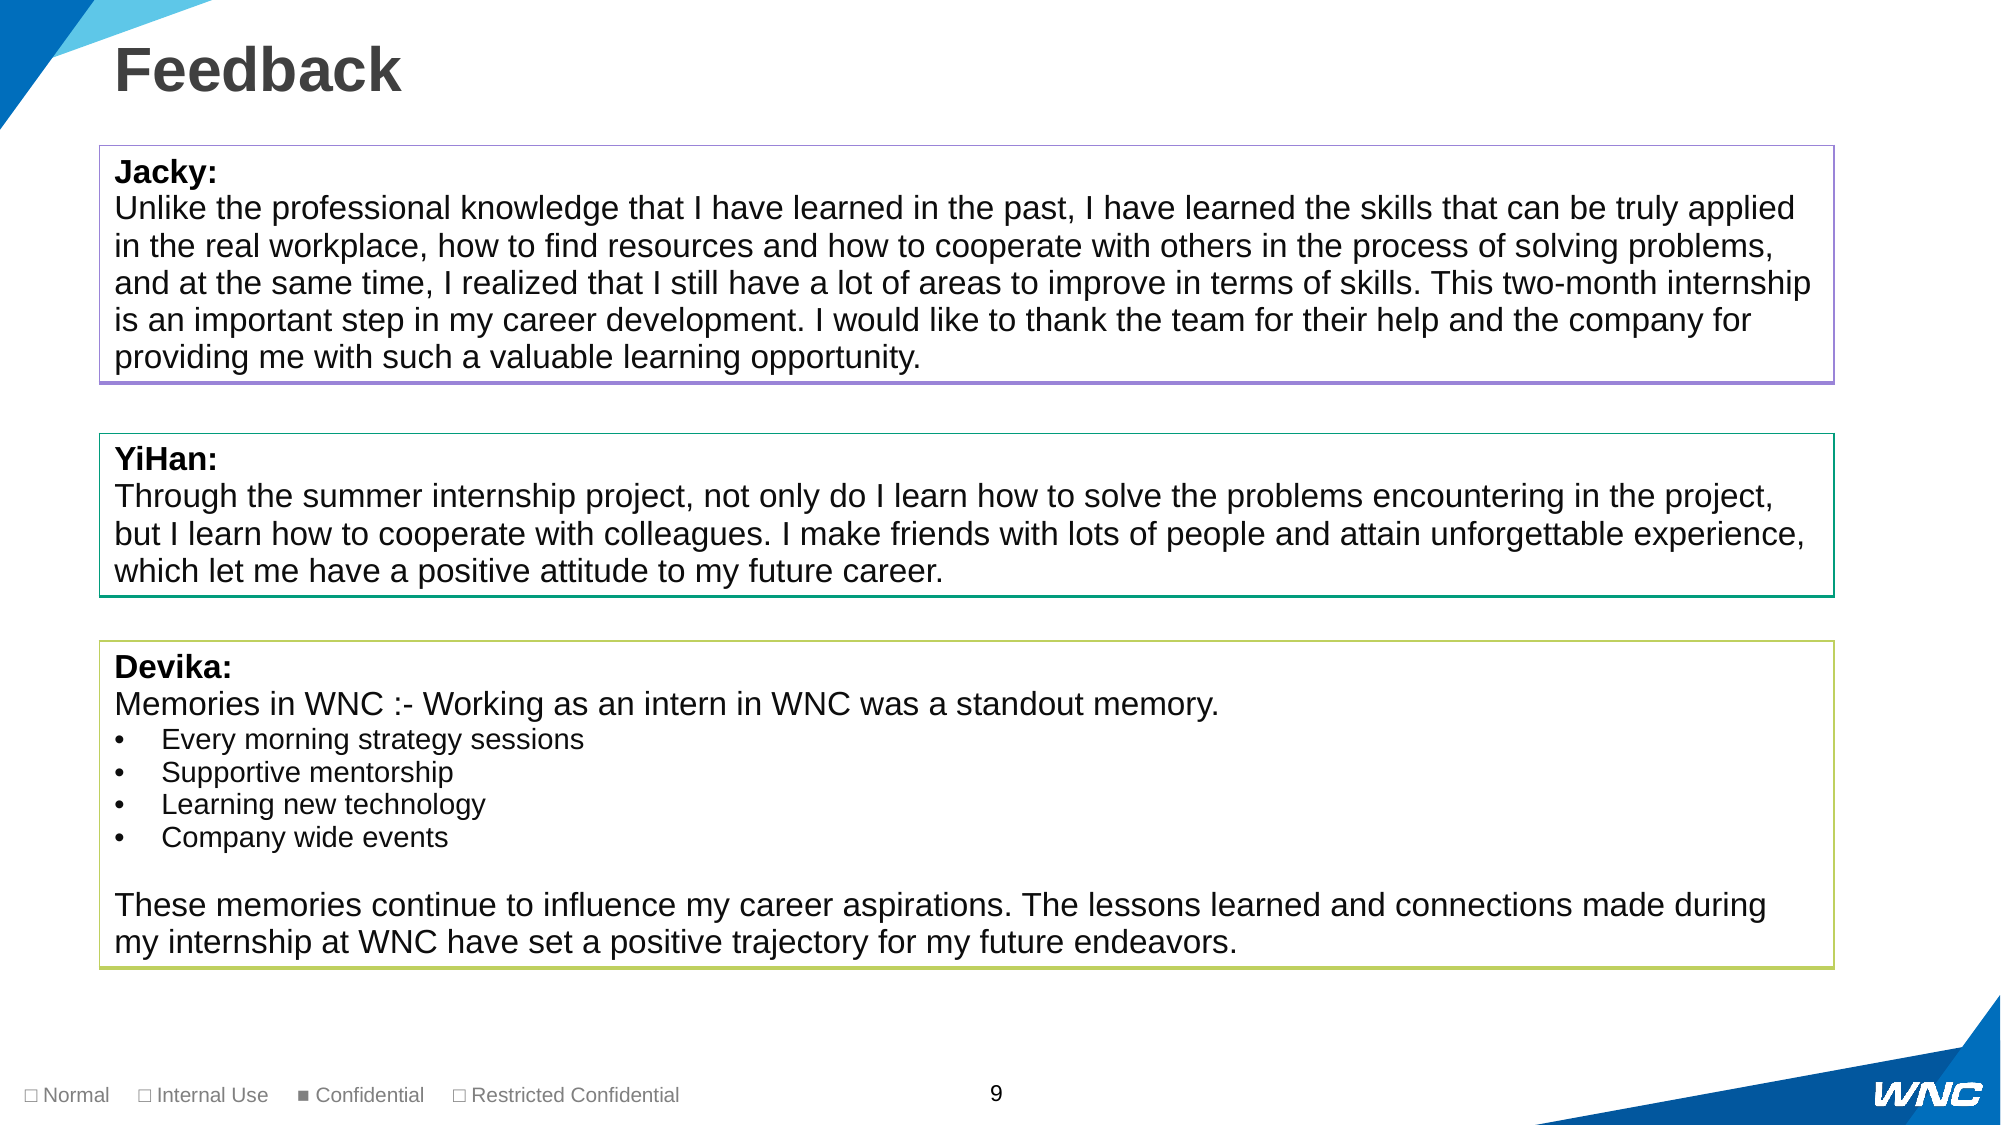

# Feedback
| Jacky: Unlike the professional knowledge that I have learned in the past, I have learned the skills that can be truly applied in the real workplace, how to find resources and how to cooperate with others in the process of solving problems, and at the same time, I realized that I still have a lot of areas to improve in terms of skills. This two-month internship is an important step in my career development. I would like to thank the team for their help and the company for providing me with such a valuable learning opportunity. |
| --- |
| YiHan: Through the summer internship project, not only do I learn how to solve the problems encountering in the project, but I learn how to cooperate with colleagues. I make friends with lots of people and attain unforgettable experience, which let me have a positive attitude to my future career. |
| --- |
| Devika: Memories in WNC :- Working as an intern in WNC was a standout memory. Every morning strategy sessions Supportive mentorship Learning new technology Company wide events These memories continue to influence my career aspirations. The lessons learned and connections made during my internship at WNC have set a positive trajectory for my future endeavors. |
| --- |